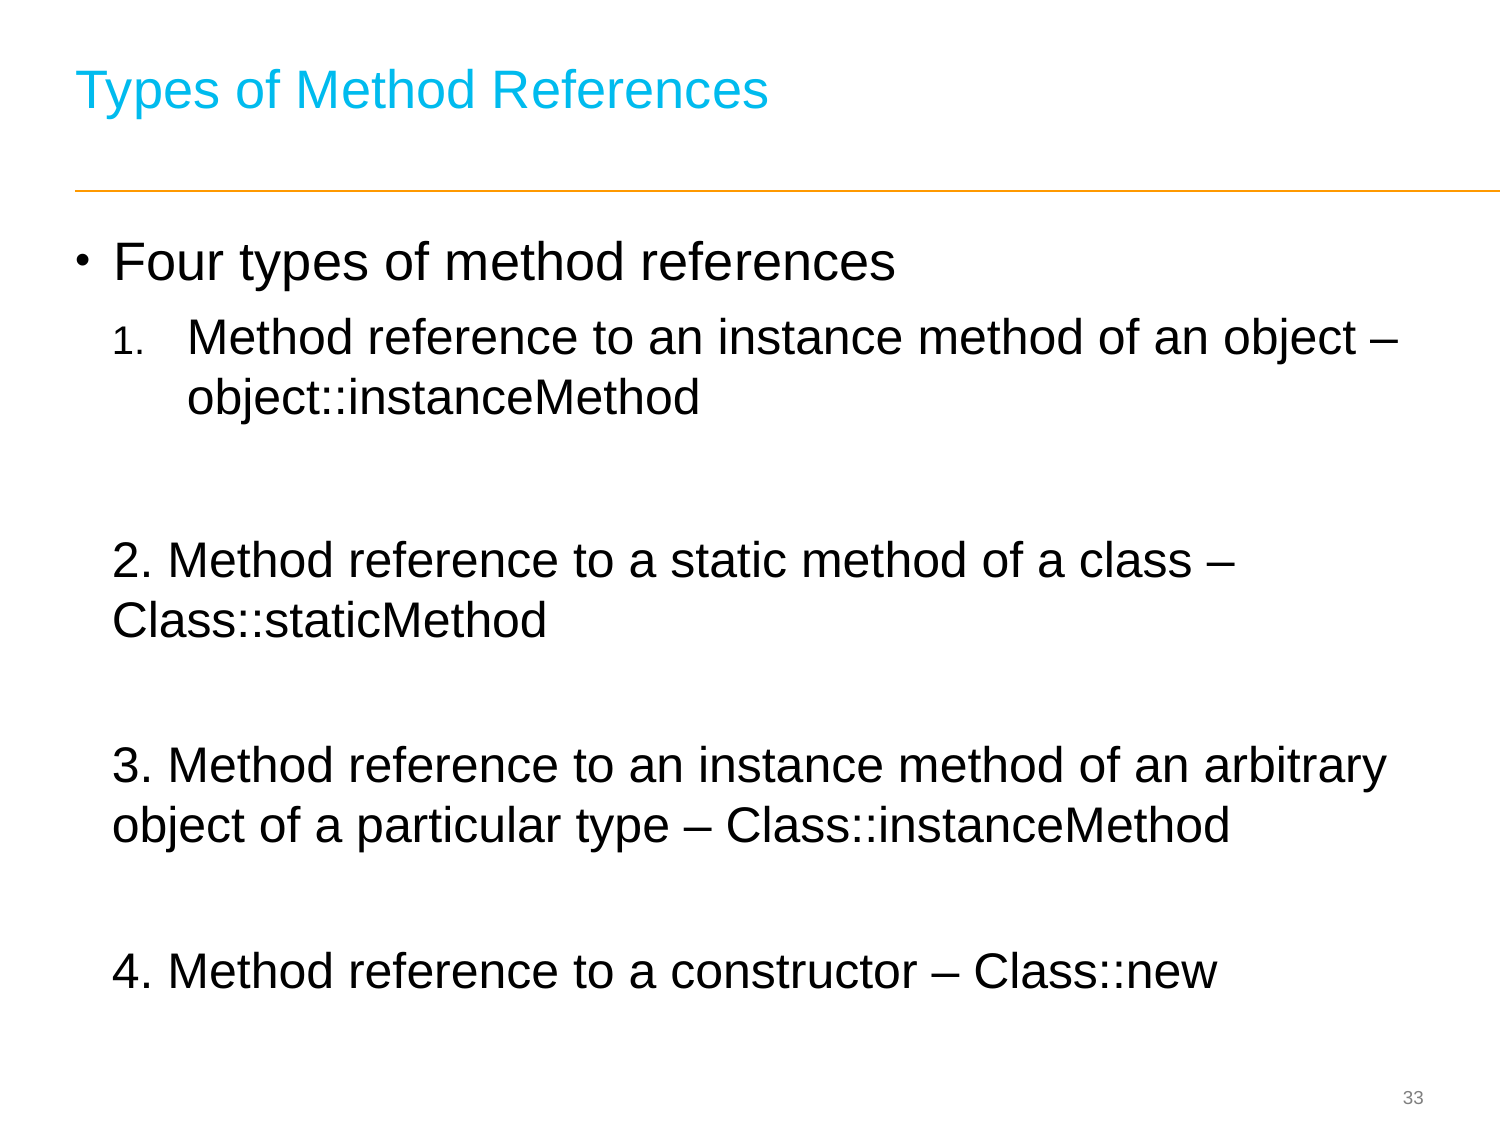

# Types of Method References
Four types of method references
Method reference to an instance method of an object – object::instanceMethod

2. Method reference to a static method of a class – Class::staticMethod

3. Method reference to an instance method of an arbitrary object of a particular type – Class::instanceMethod

4. Method reference to a constructor – Class::new